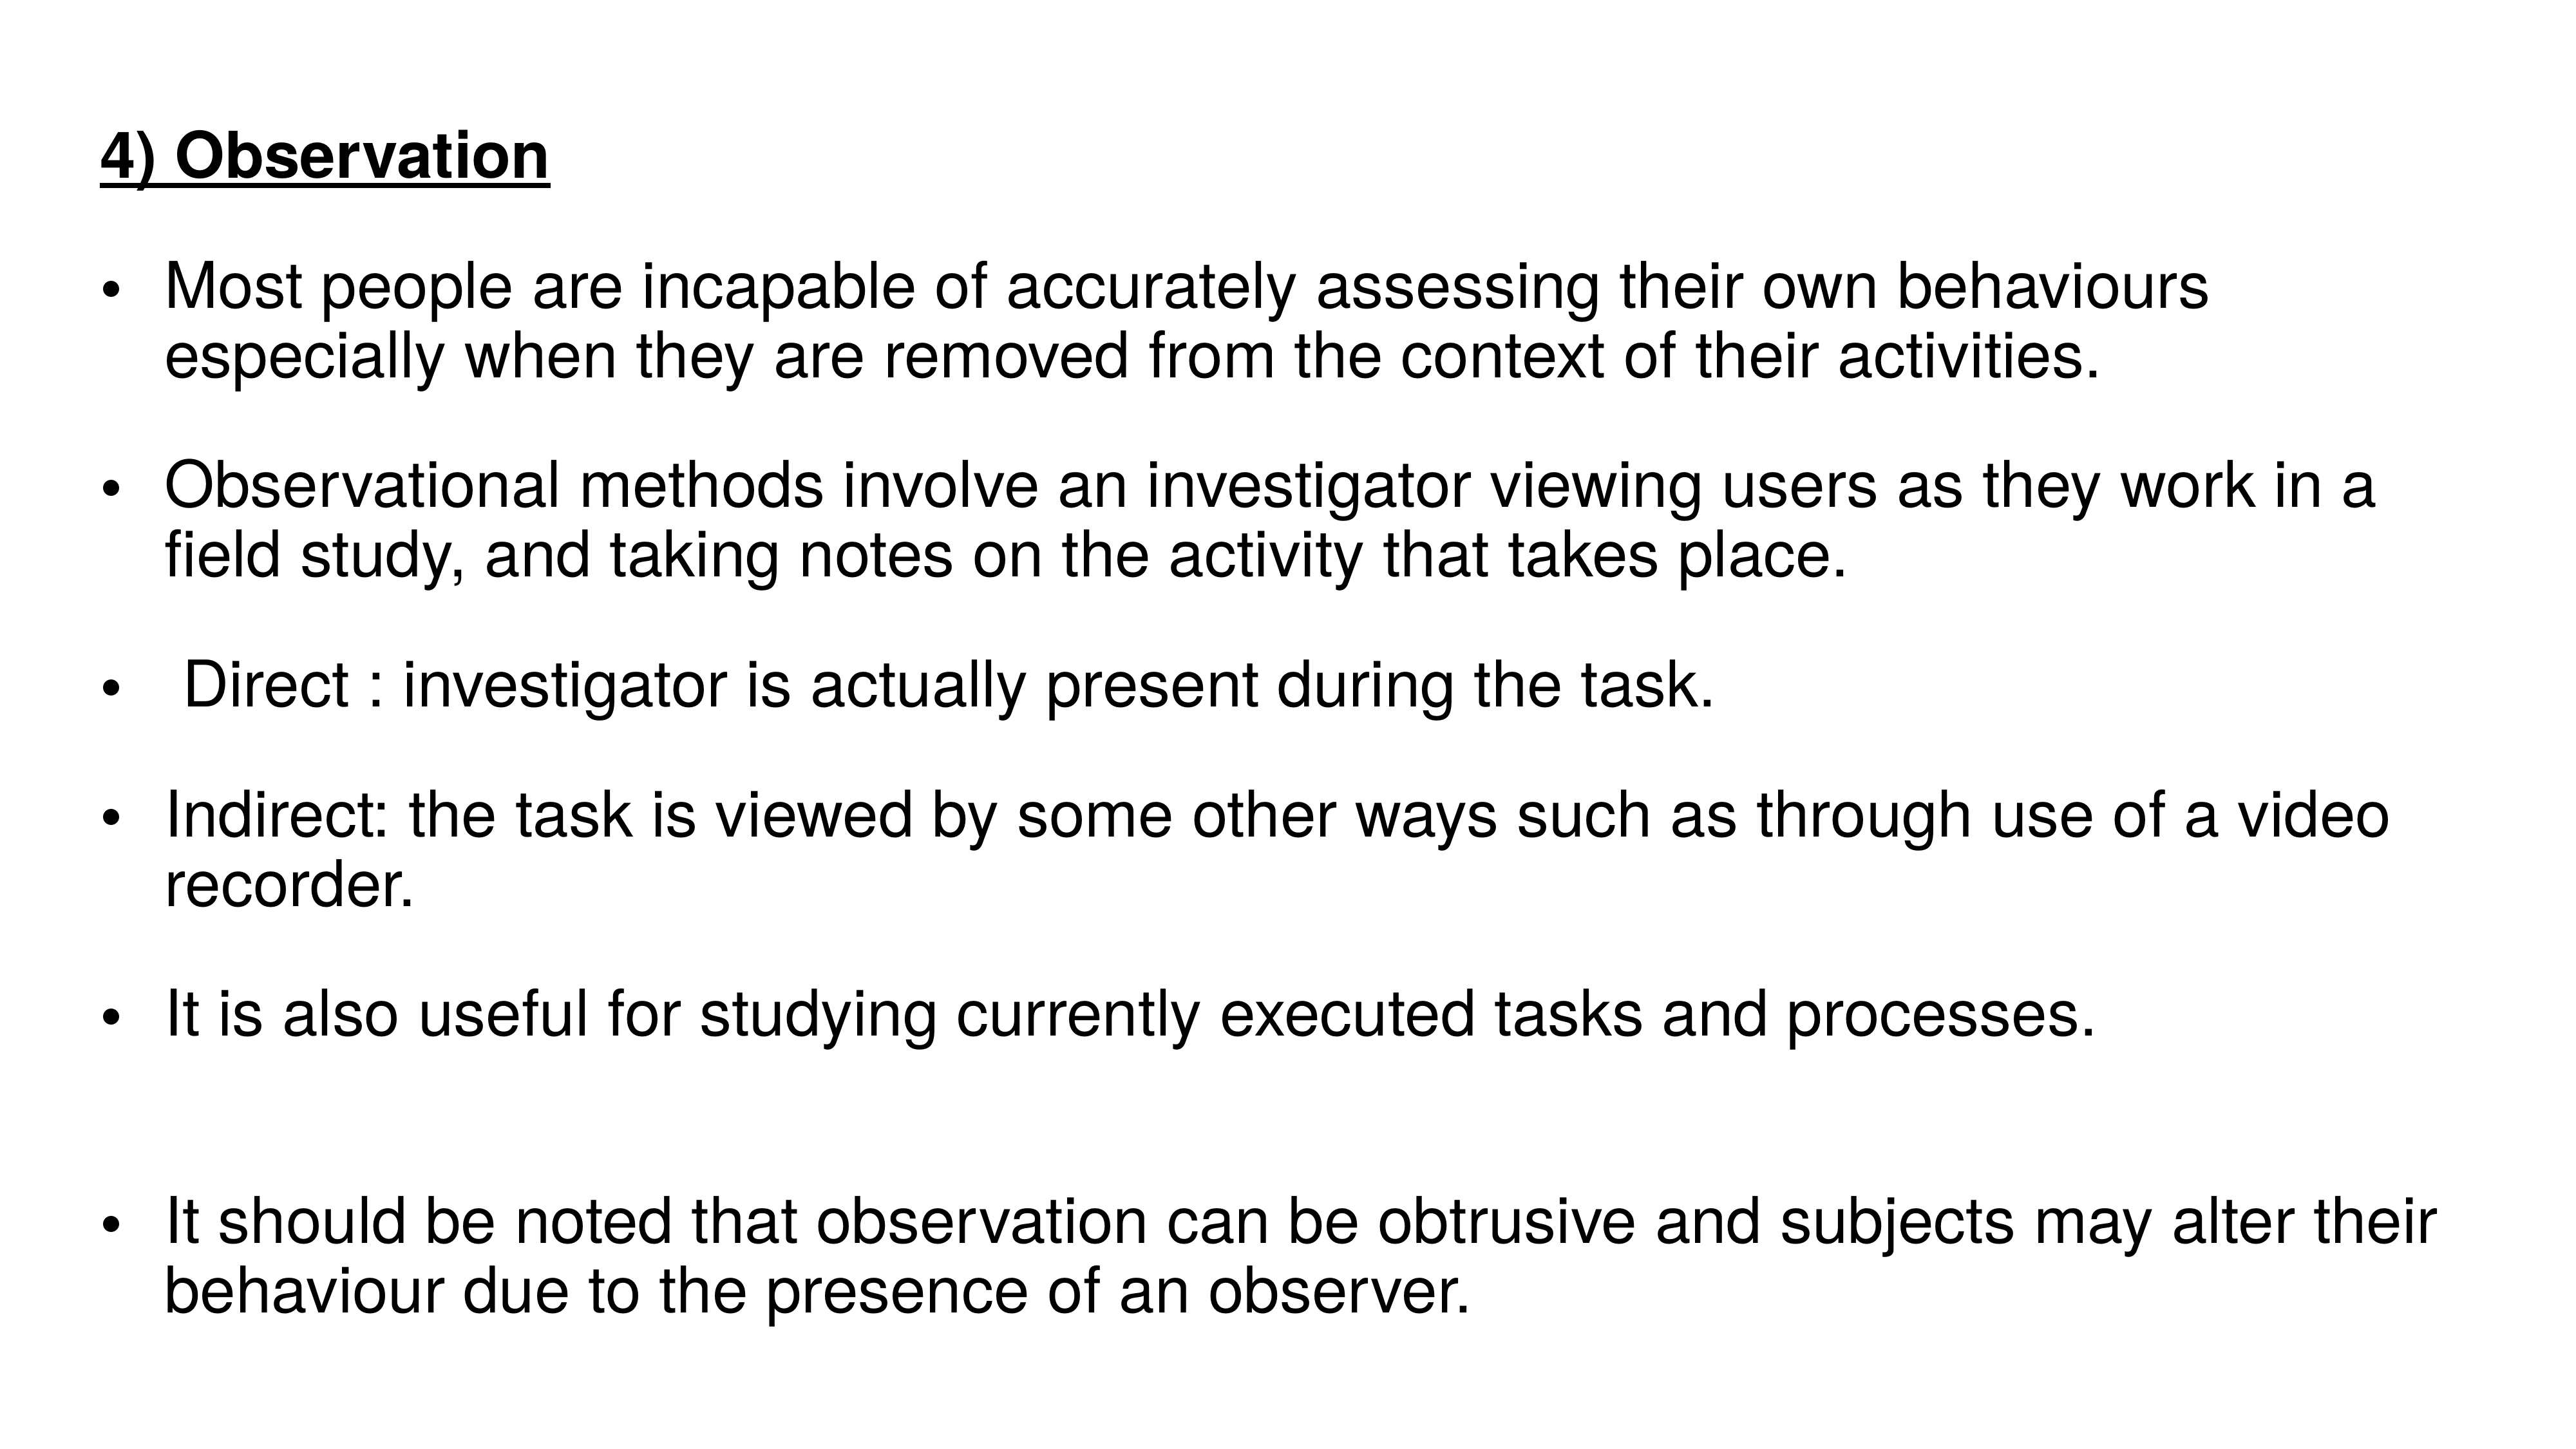

4) Observation
Most people are incapable of accurately assessing their own behaviours especially when they are removed from the context of their activities.
Observational methods involve an investigator viewing users as they work in a field study, and taking notes on the activity that takes place.
 Direct : investigator is actually present during the task.
Indirect: the task is viewed by some other ways such as through use of a video recorder.
It is also useful for studying currently executed tasks and processes.

It should be noted that observation can be obtrusive and subjects may alter their behaviour due to the presence of an observer.